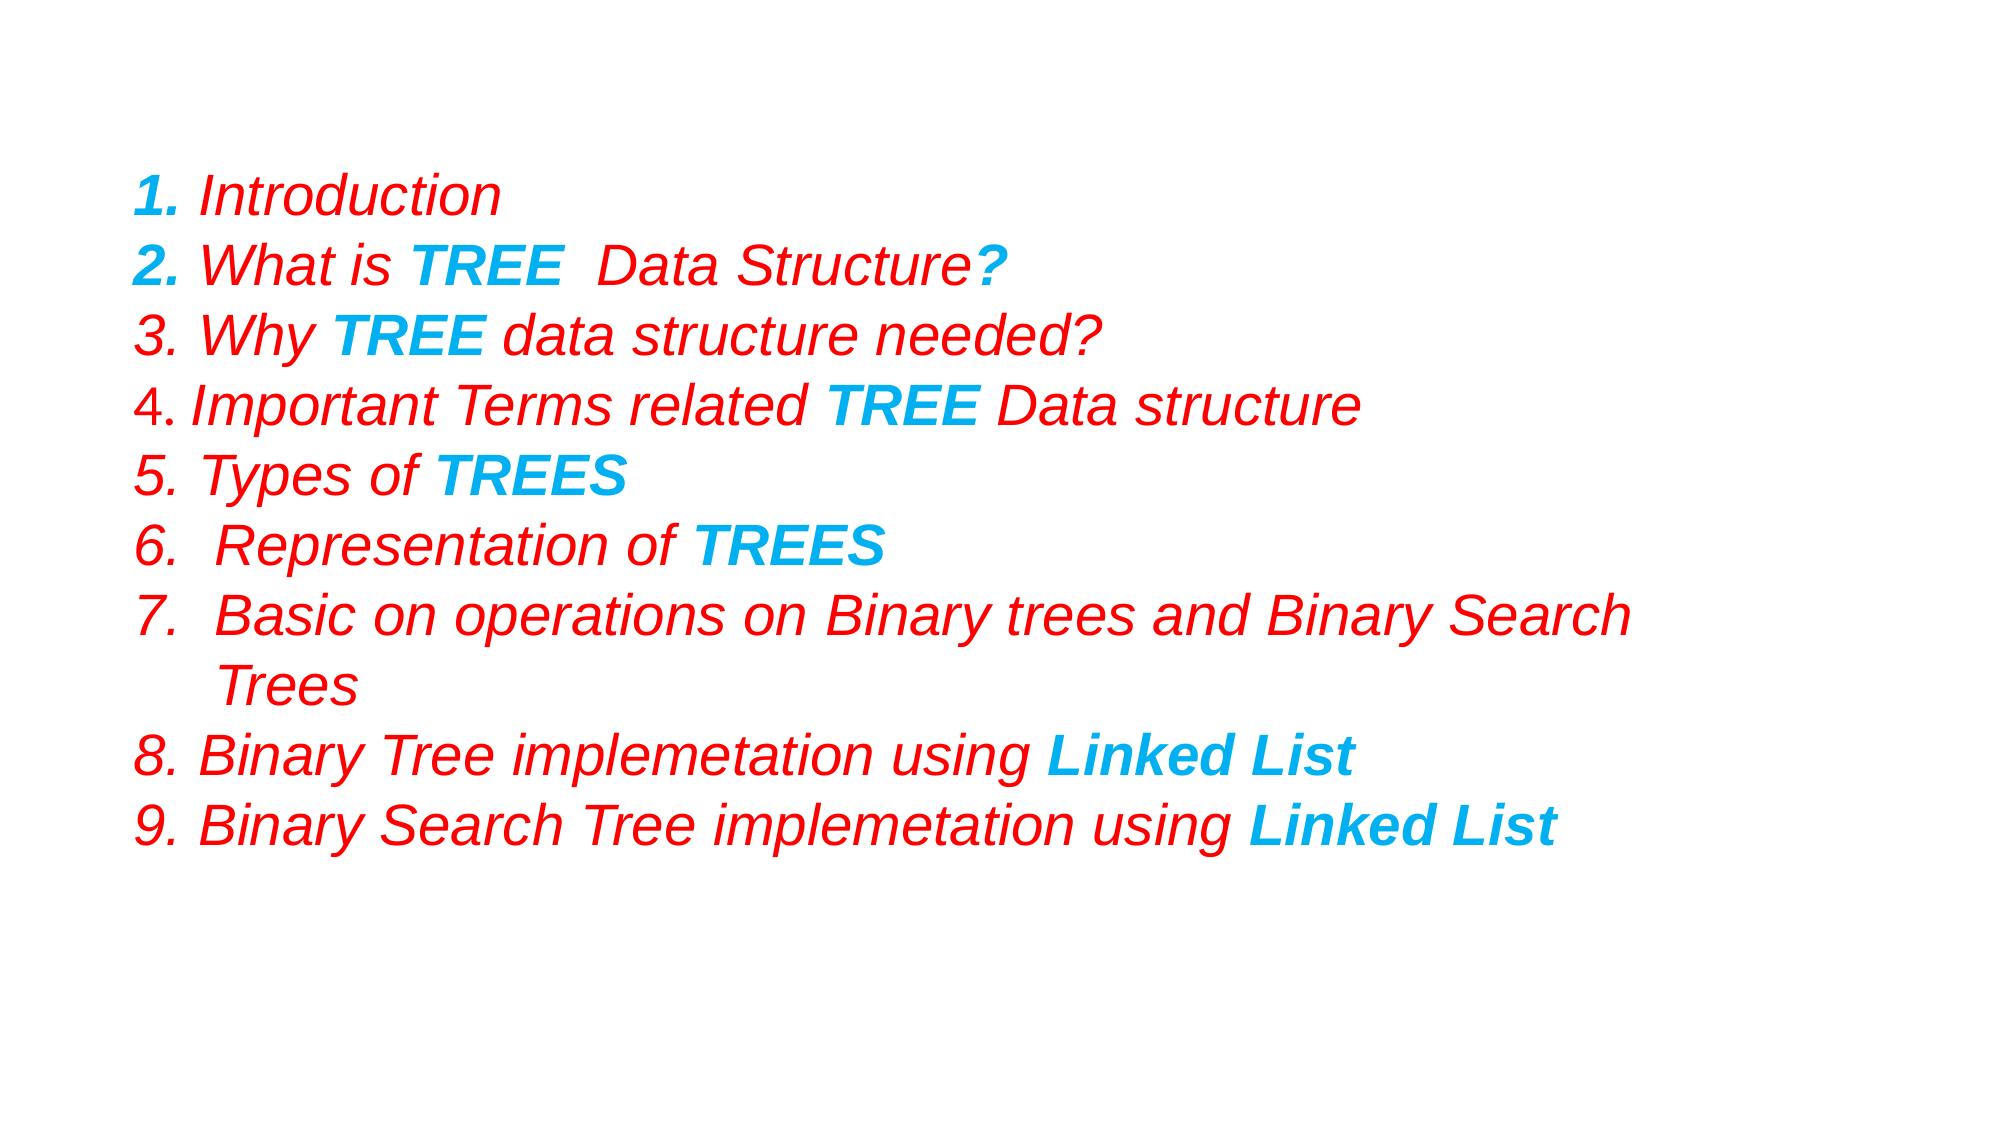

#
1. Introduction
2. What is TREE  Data Structure?
3. Why TREE data structure needed?
4. Important Terms related TREE Data structure
5. Types of TREES
6.  Representation of TREES
7.  Basic on operations on Binary trees and Binary Search
     Trees
8. Binary Tree implemetation using Linked List
9. Binary Search Tree implemetation using Linked List